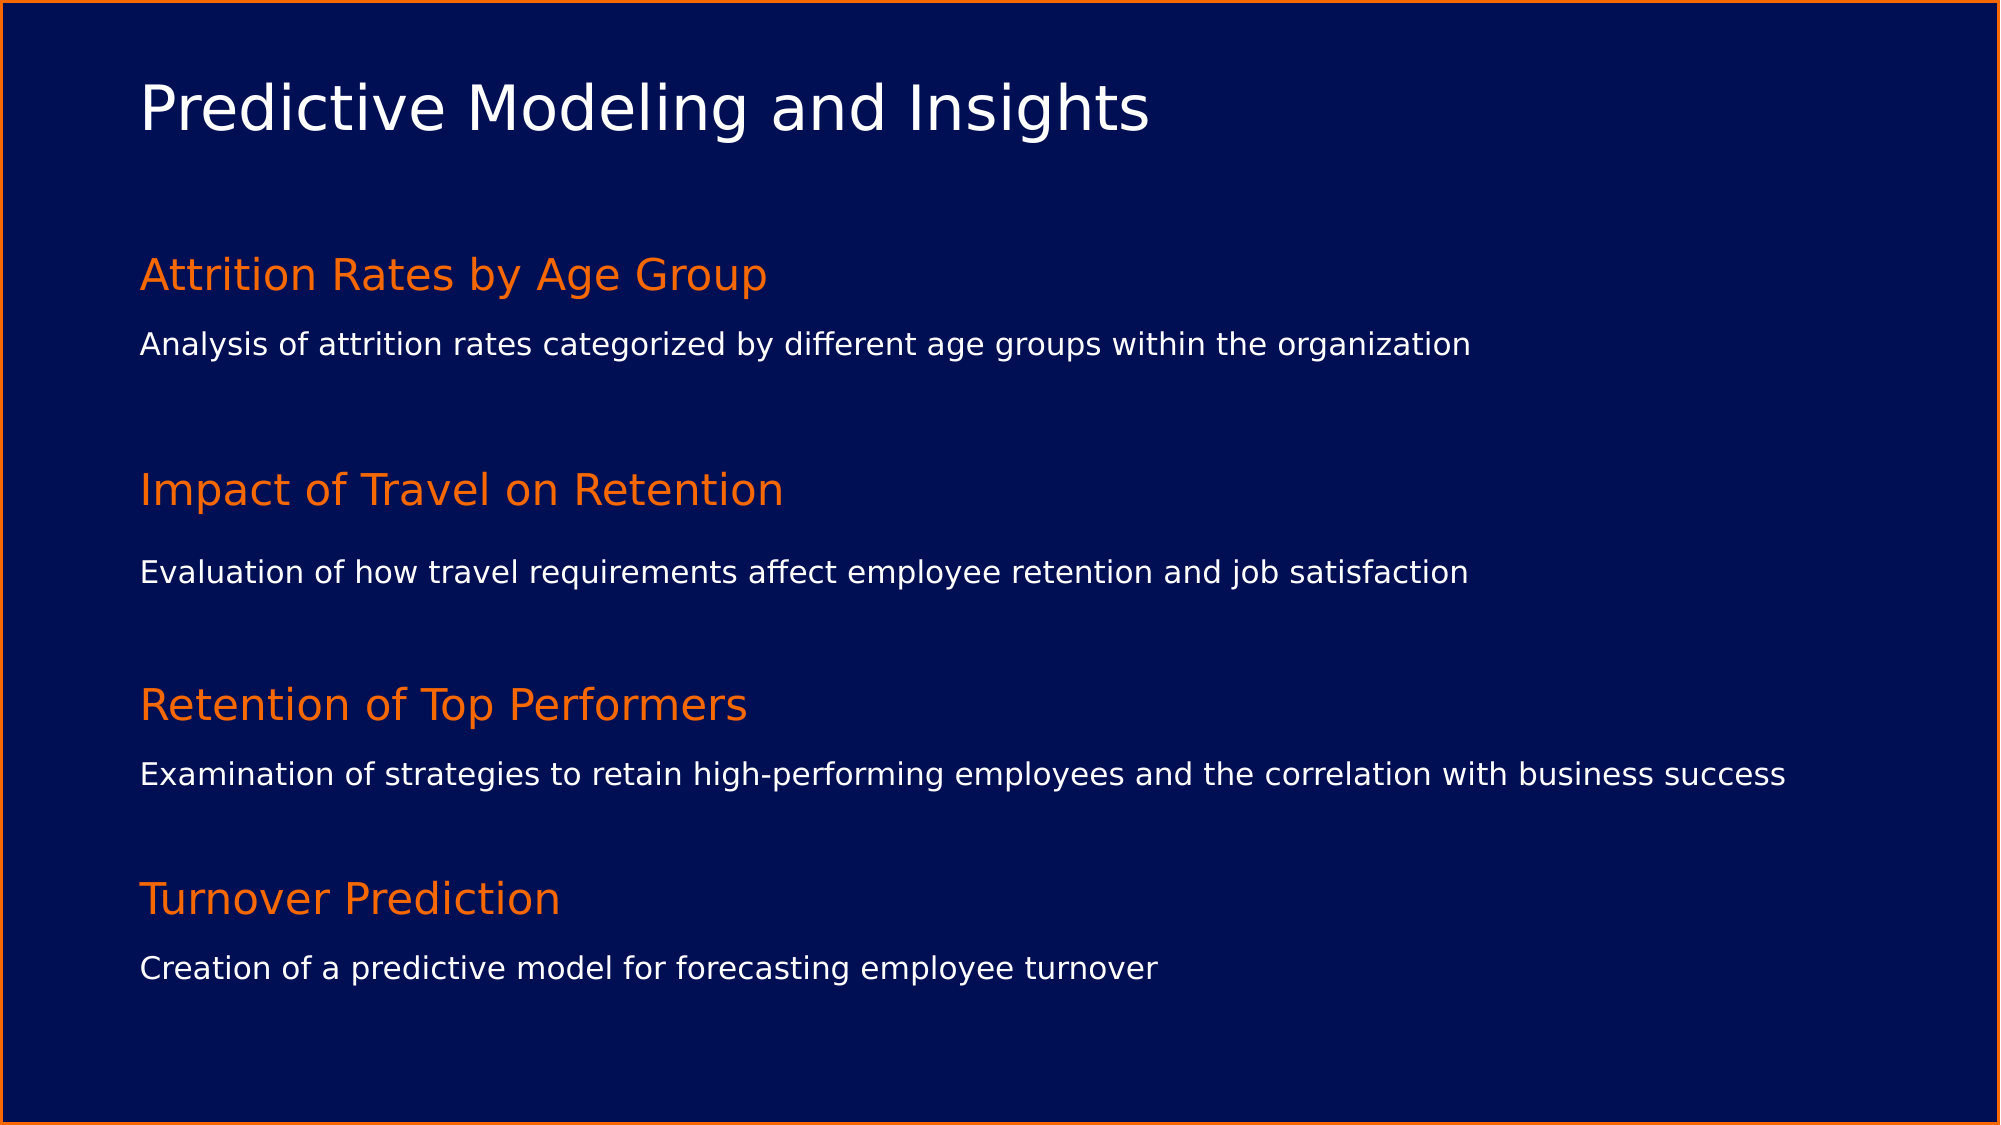

Predictive Modeling and Insights

Attrition Rates by Age Group
Analysis of attrition rates categorized by different age groups within the organization

Impact of Travel on Retention
Evaluation of how travel requirements affect employee retention and job satisfaction
Retention of Top Performers
Examination of strategies to retain high-performing employees and the correlation with business success
Turnover Prediction
Creation of a predictive model for forecasting employee turnover